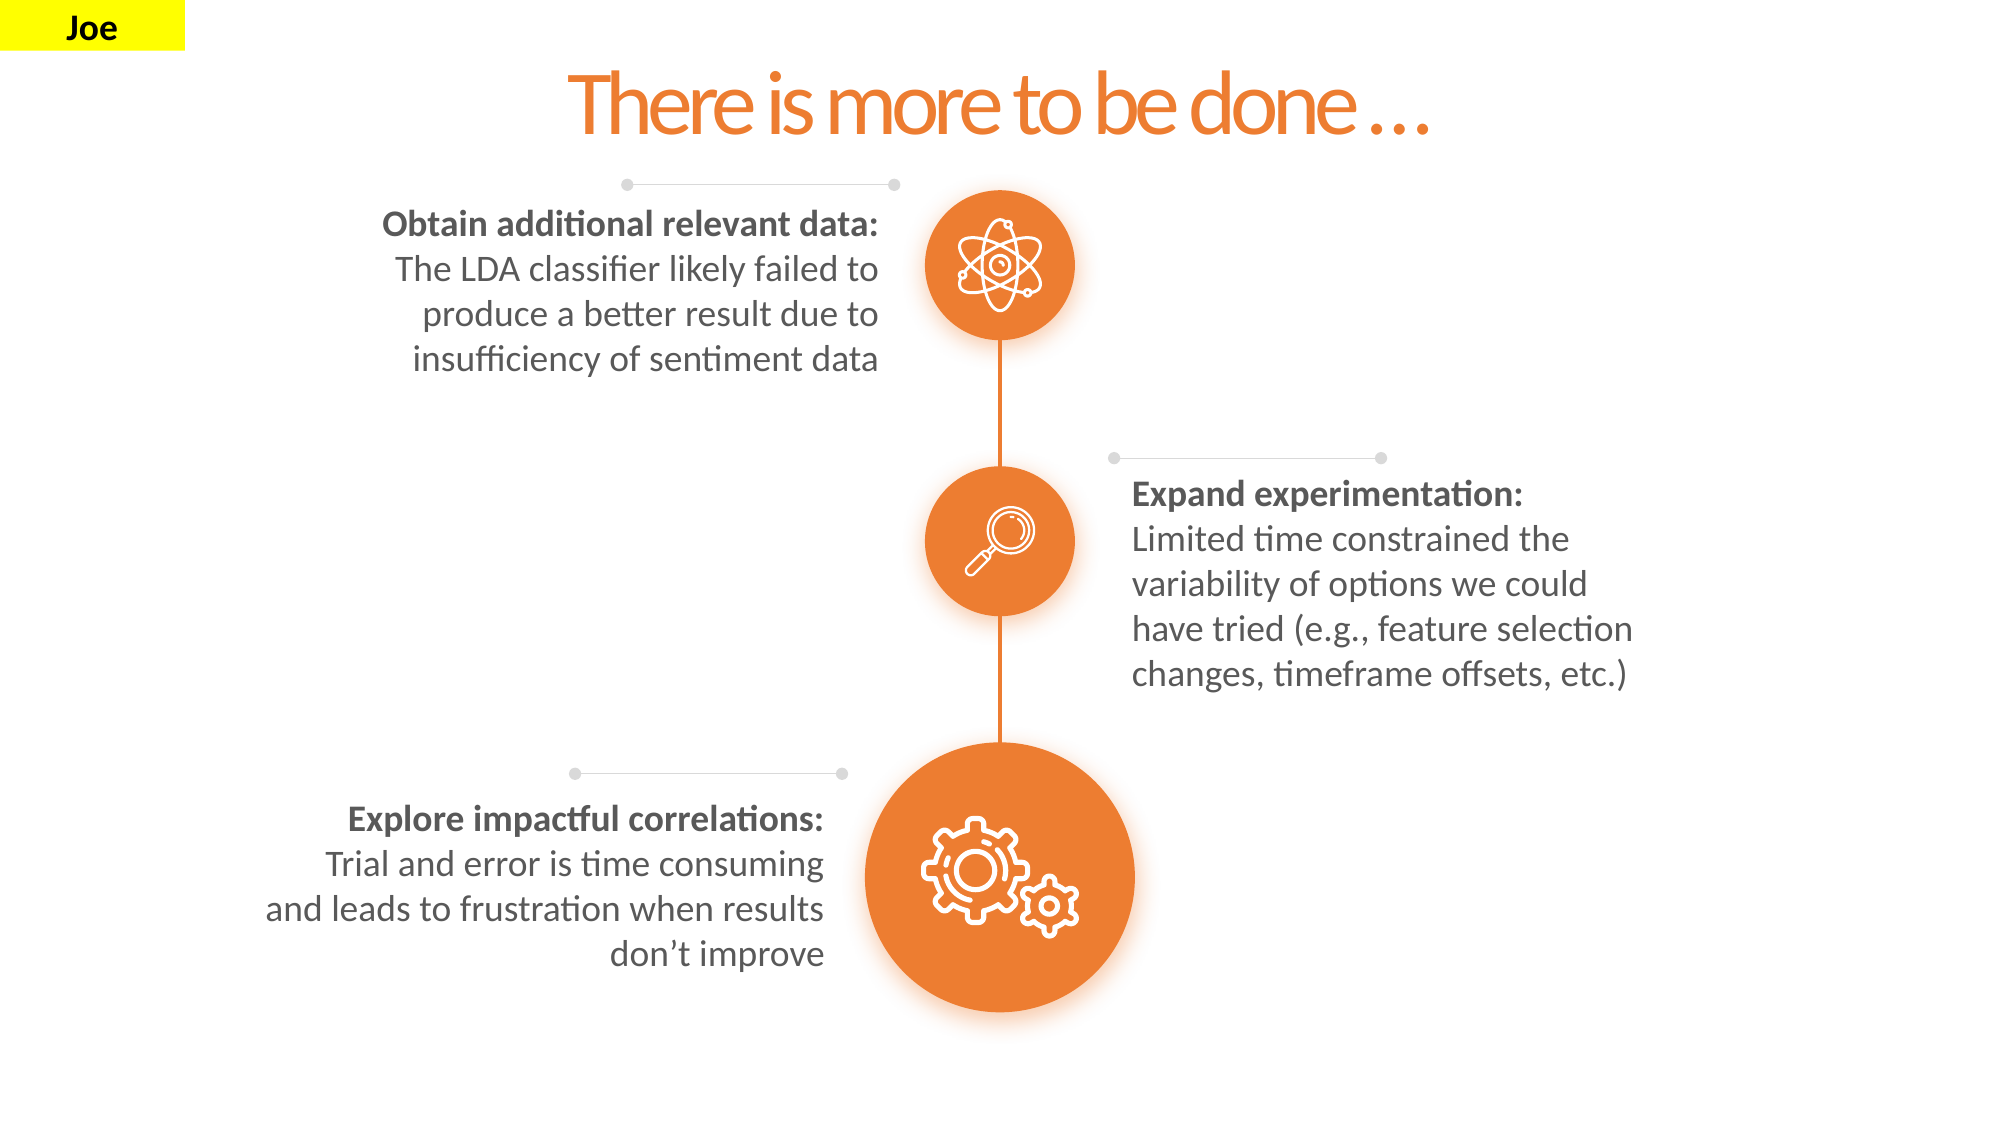

Joe
There is more to be done …
Obtain additional relevant data: The LDA classifier likely failed to produce a better result due to insufficiency of sentiment data

Expand experimentation:
Limited time constrained the variability of options we could have tried (e.g., feature selection changes, timeframe offsets, etc.)

Explore impactful correlations:
Trial and error is time consuming and leads to frustration when results don’t improve

11